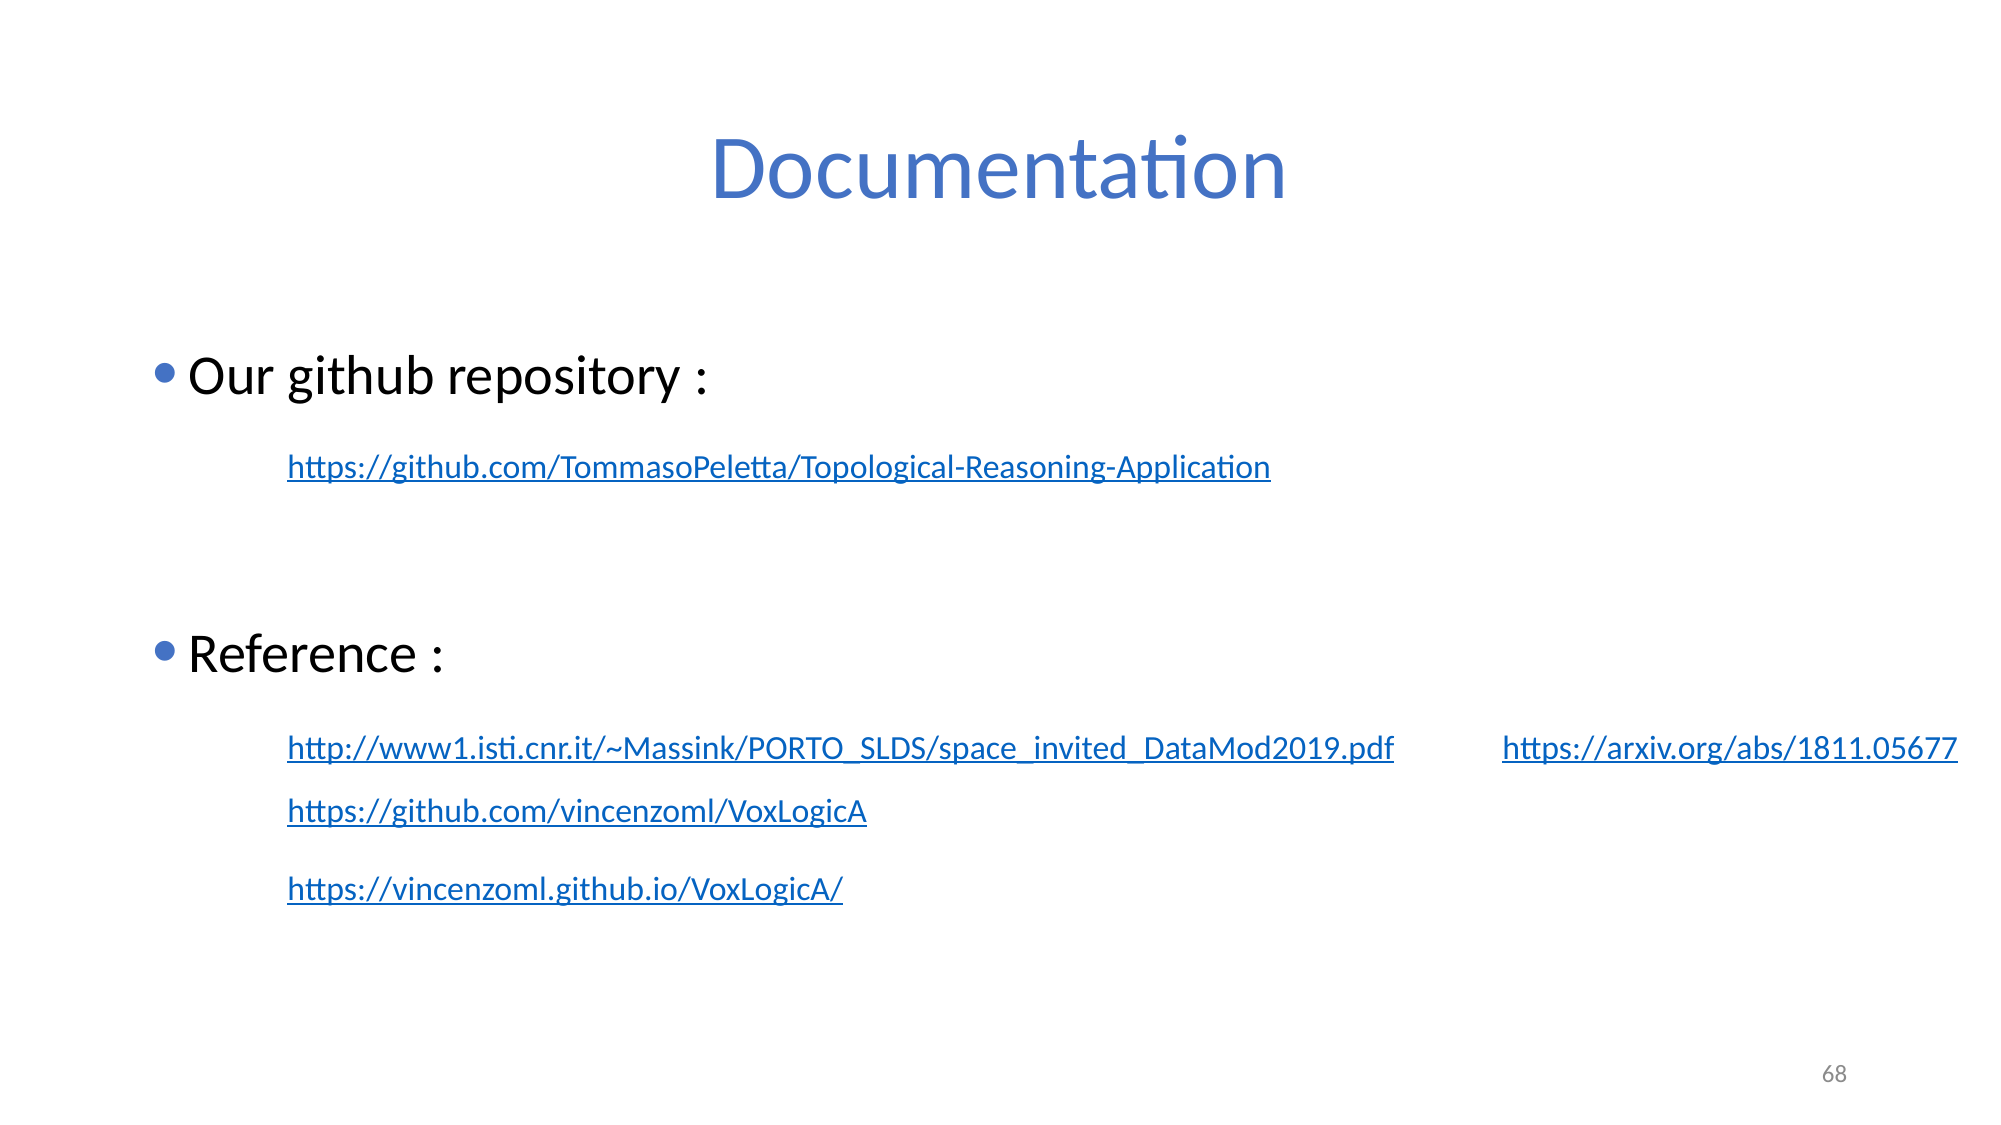

# Documentation
Our github repository :
	https://github.com/TommasoPeletta/Topological-Reasoning-Application

Reference :
	http://www1.isti.cnr.it/~Massink/PORTO_SLDS/space_invited_DataMod2019.pdf	https://arxiv.org/abs/1811.05677
	https://github.com/vincenzoml/VoxLogicA
	https://vincenzoml.github.io/VoxLogicA/

68